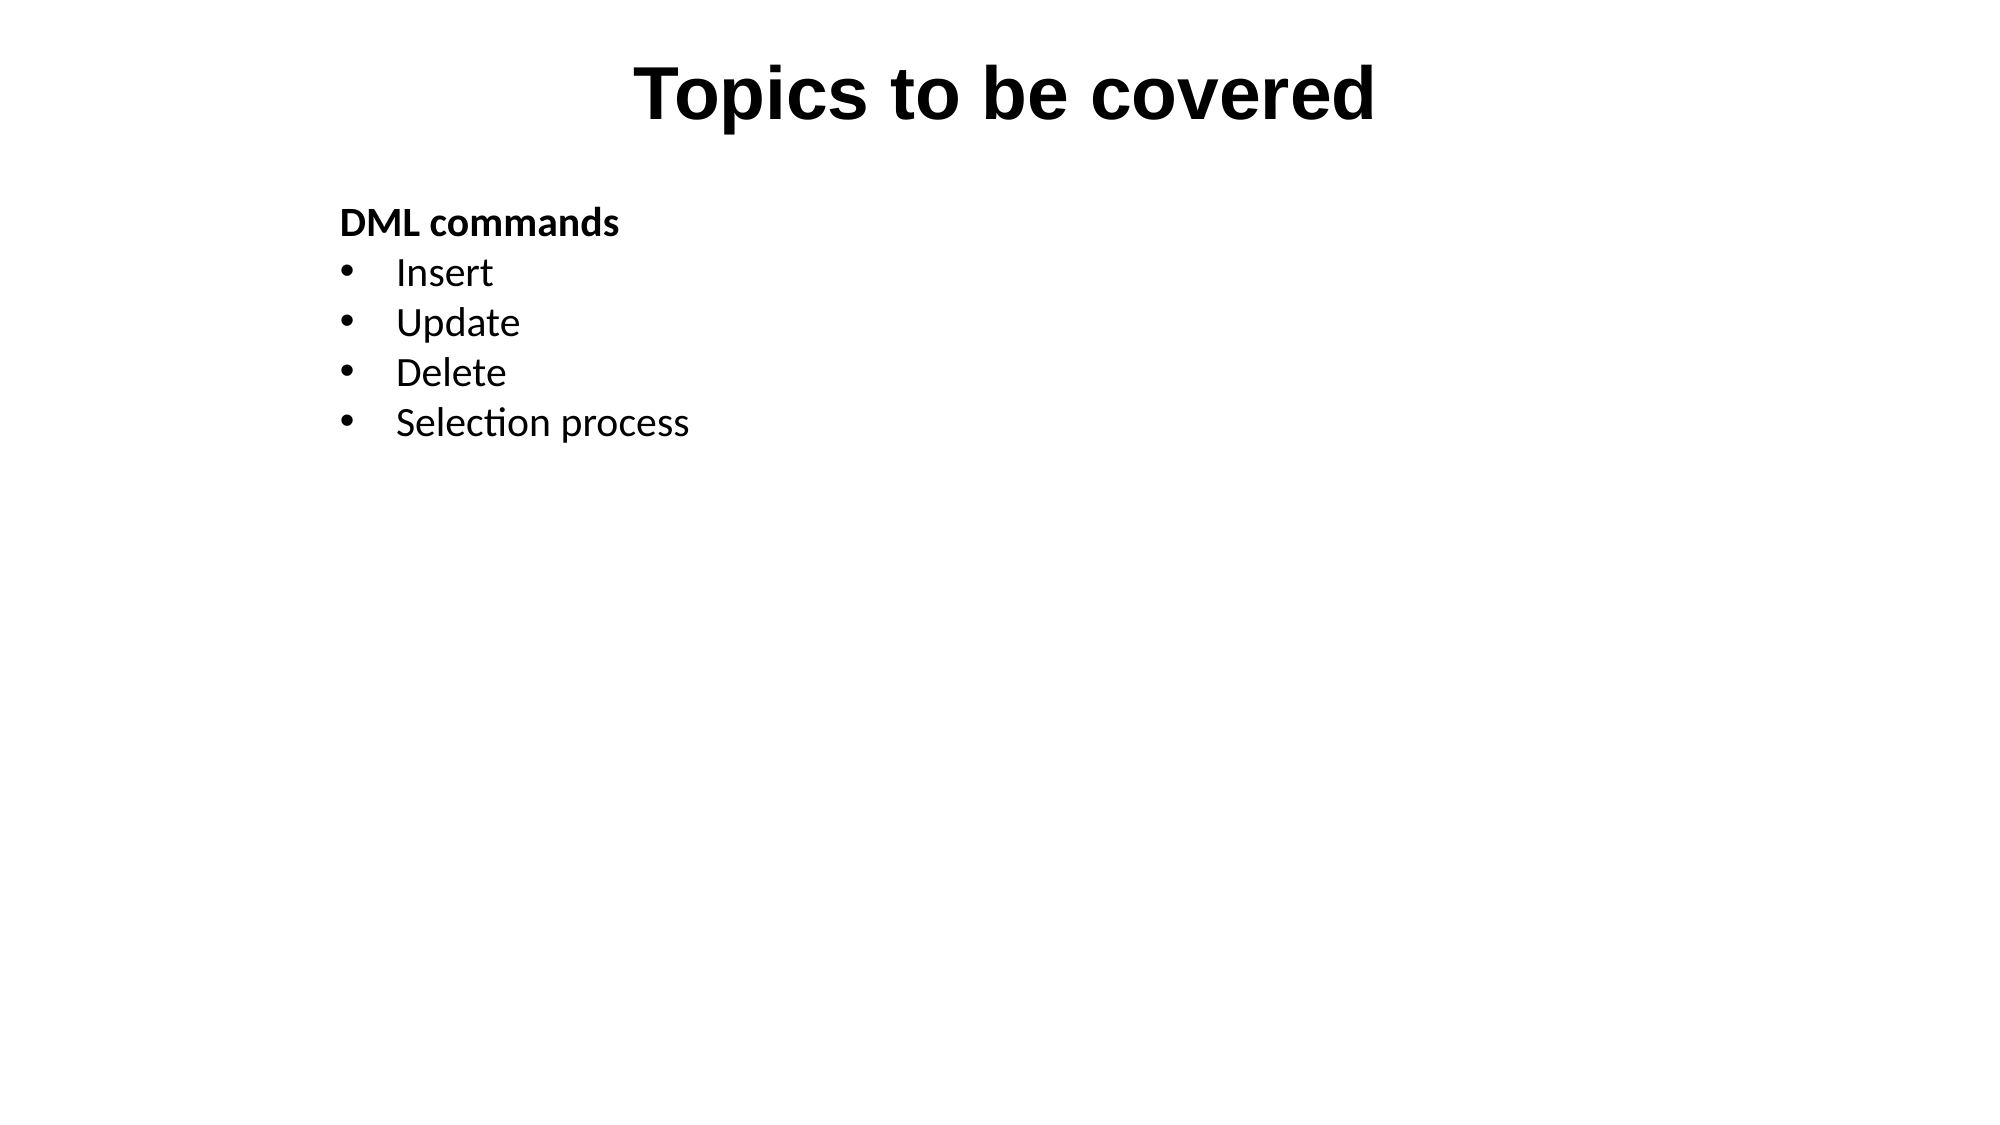

Topics to be covered
DML commands
Insert
Update
Delete
Selection process